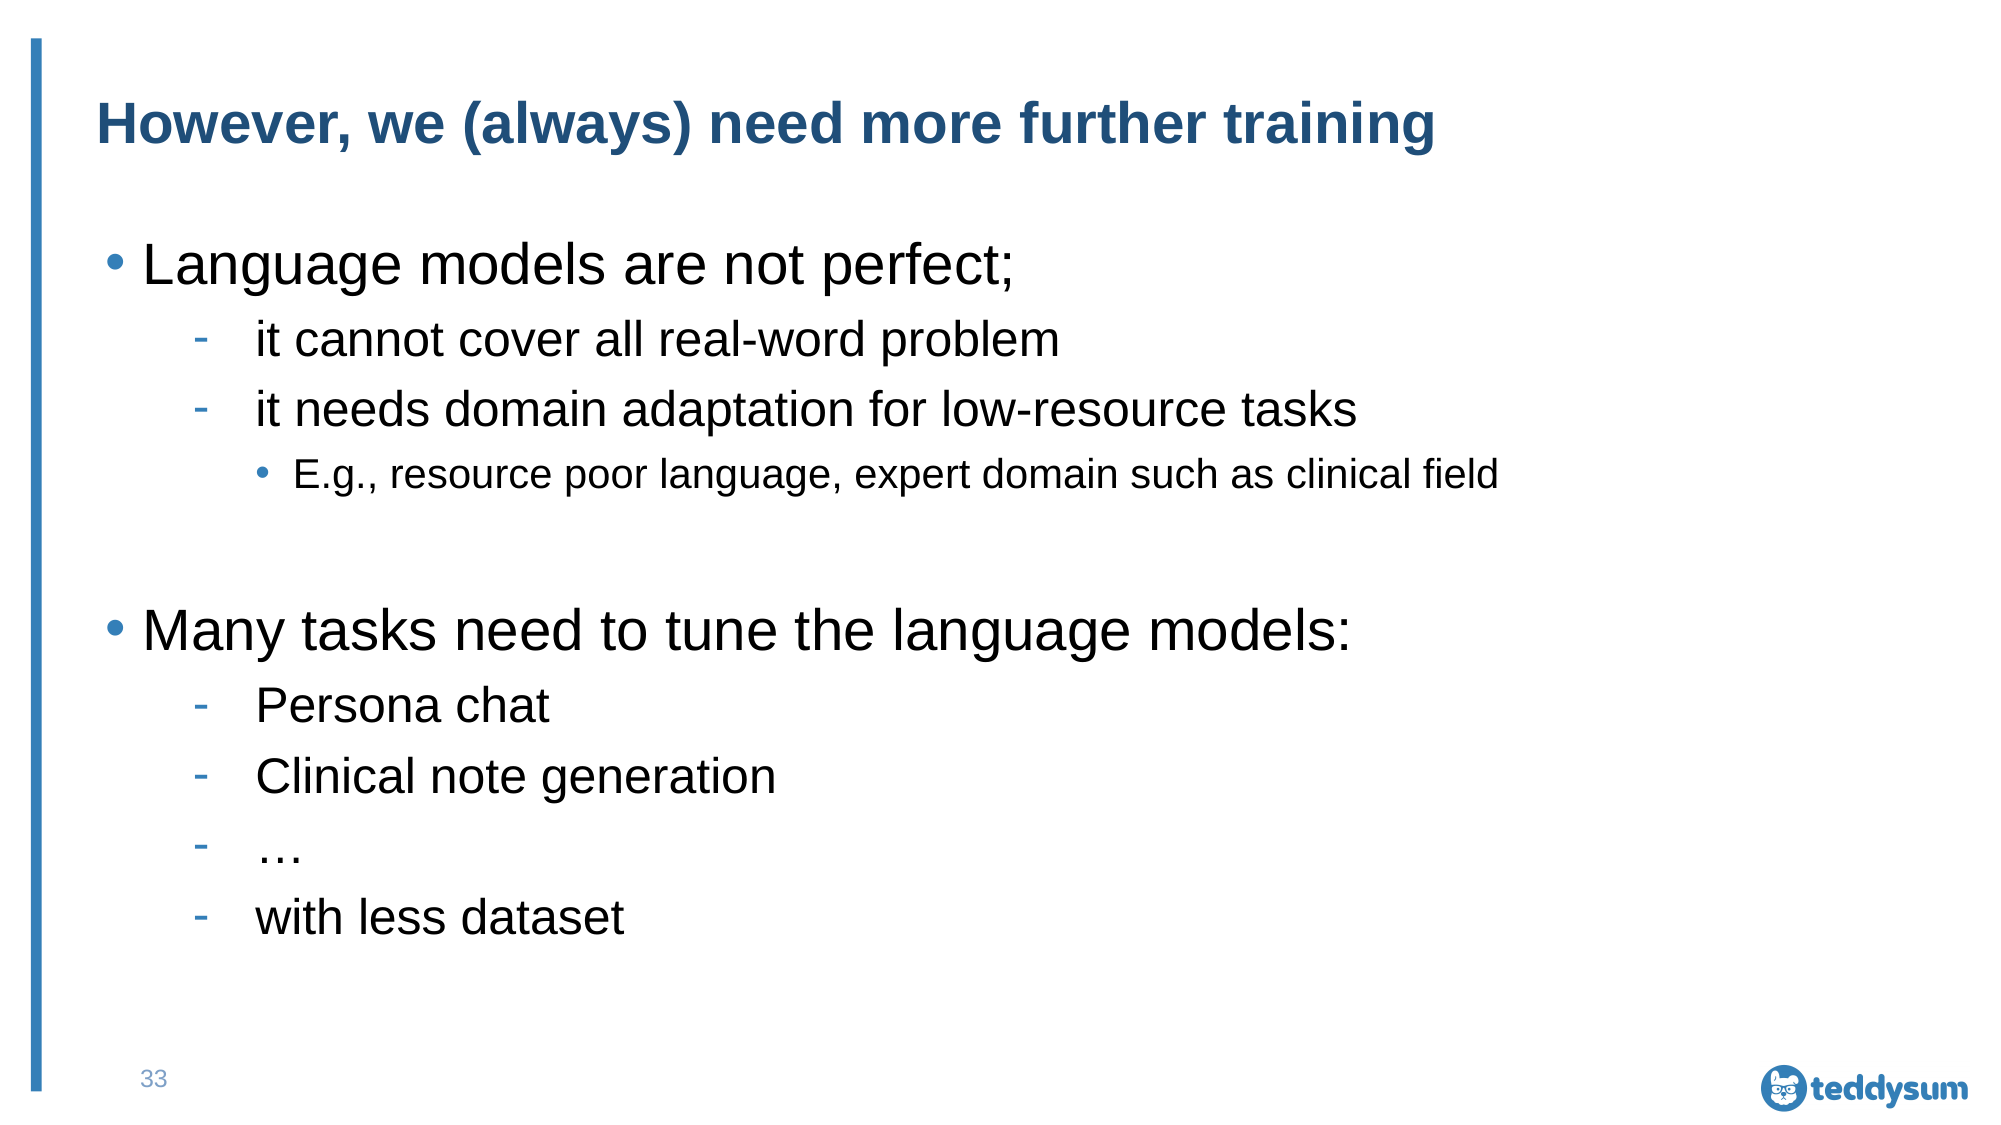

# However, we (always) need more further training
Language models are not perfect;
it cannot cover all real-word problem
it needs domain adaptation for low-resource tasks
E.g., resource poor language, expert domain such as clinical field

Many tasks need to tune the language models:
Persona chat
Clinical note generation
…
with less dataset
33